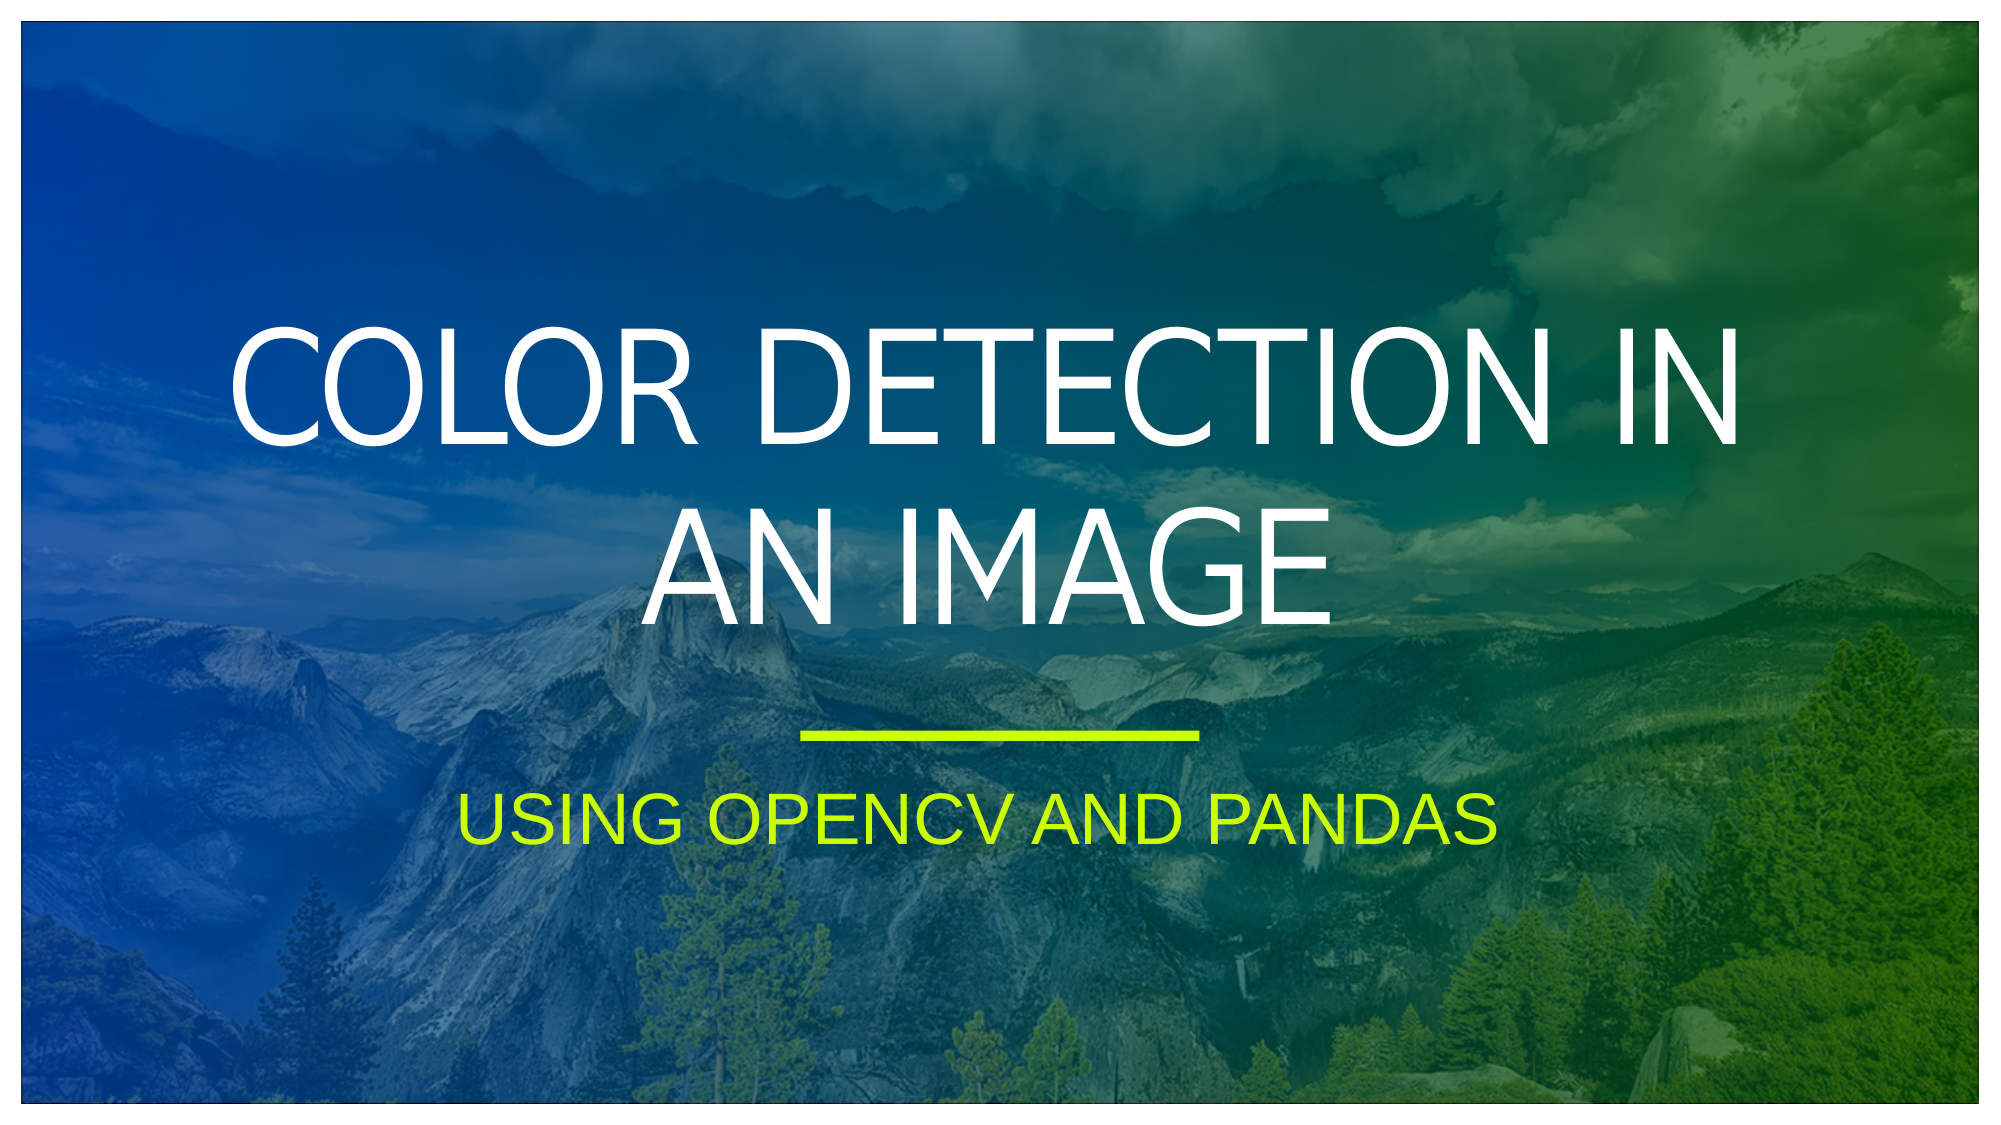

# COLOR DETECTION IN AN IMAGE
USING OPENCV AND PANDAS